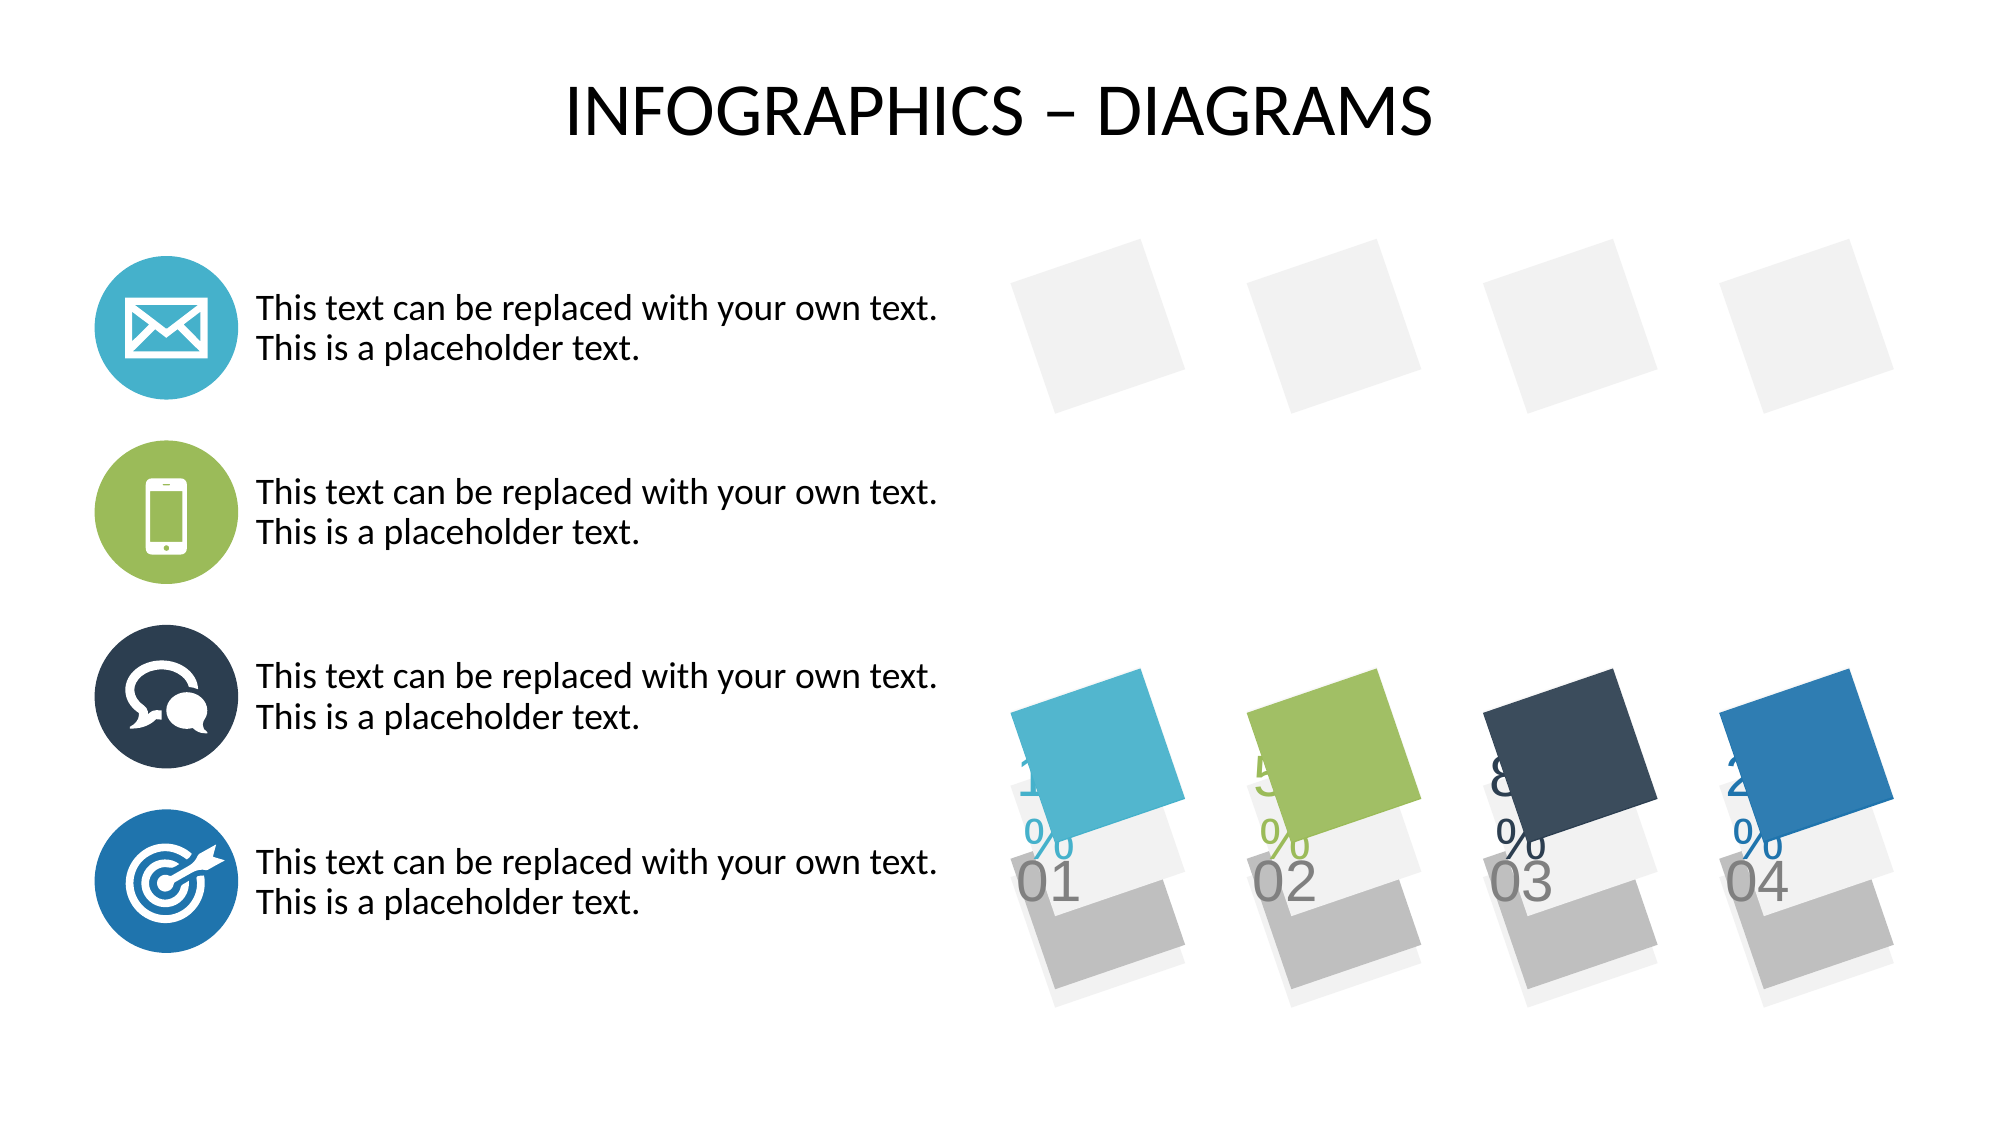

# Infographics – Diagrams

This text can be replaced with your own text.
This is a placeholder text.

This text can be replaced with your own text.
This is a placeholder text.

This text can be replaced with your own text.
This is a placeholder text.

12%
50%
88%
25%

This text can be replaced with your own text.
This is a placeholder text.
01
02
03
04